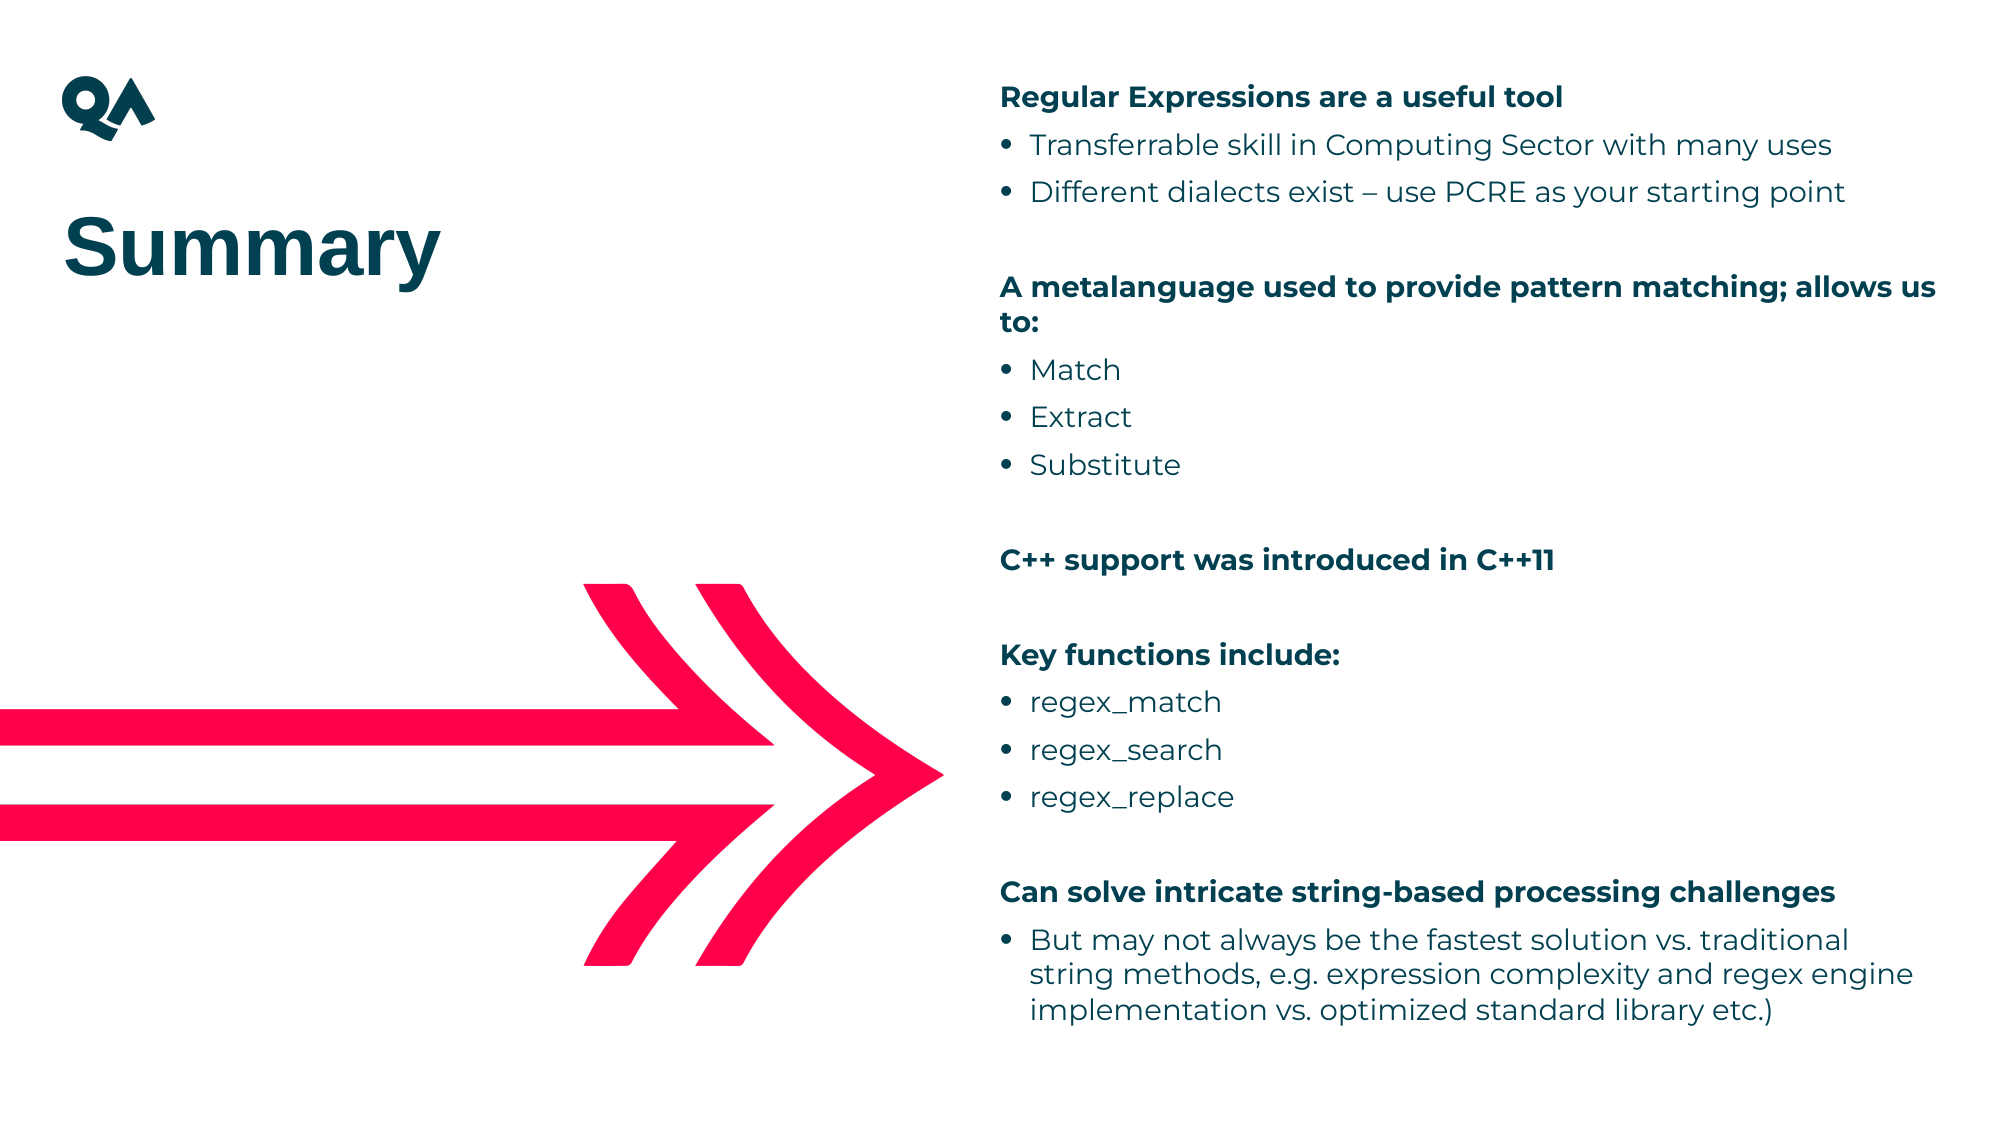

Regular Expressions are a useful tool
Transferrable skill in Computing Sector with many uses
Different dialects exist – use PCRE as your starting point

A metalanguage used to provide pattern matching; allows us to:
Match
Extract
Substitute

C++ support was introduced in C++11

Key functions include:
regex_match
regex_search
regex_replace

Can solve intricate string-based processing challenges
But may not always be the fastest solution vs. traditional string methods, e.g. expression complexity and regex engine implementation vs. optimized standard library etc.)

Summary